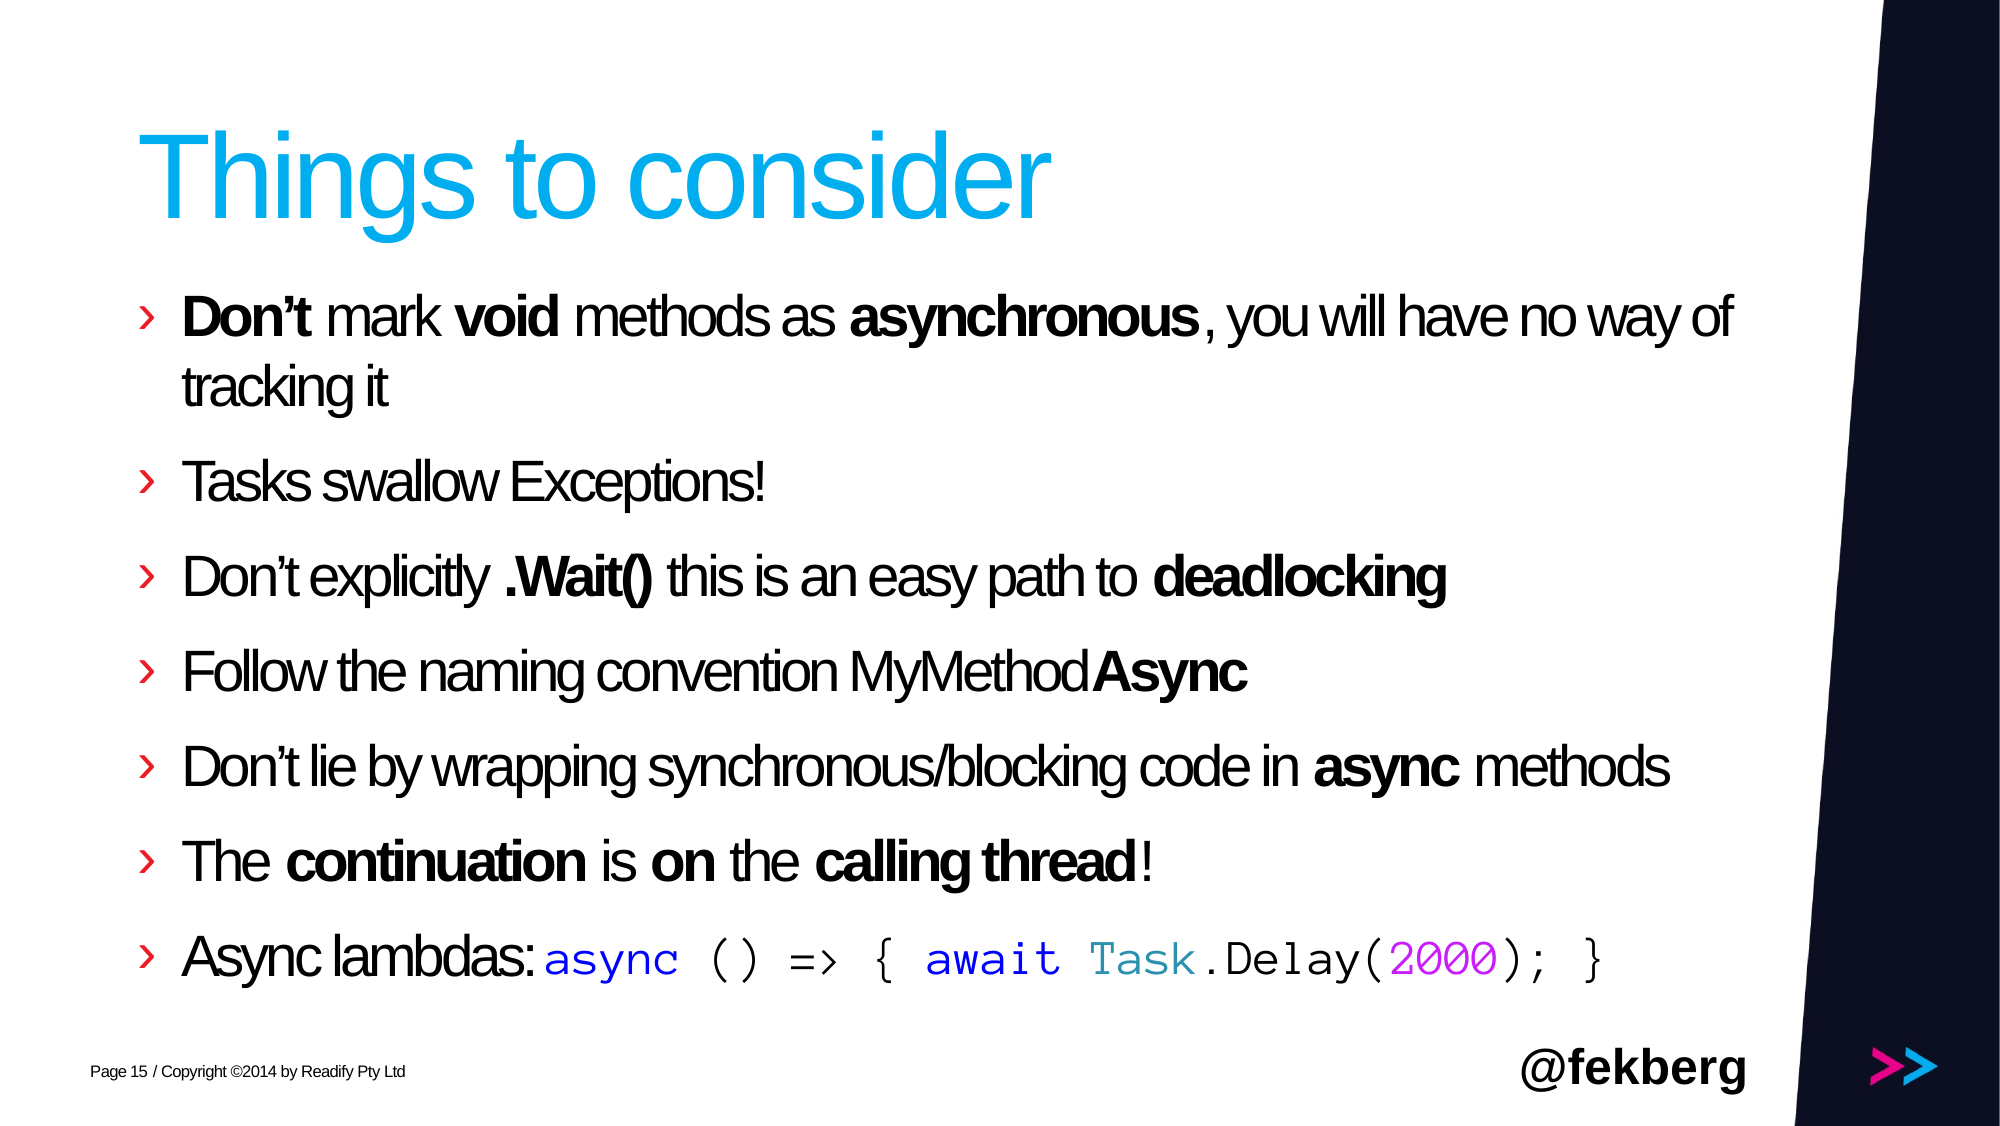

# Things to consider
Don’t mark void methods as asynchronous, you will have no way of tracking it
Tasks swallow Exceptions!
Don’t explicitly .Wait() this is an easy path to deadlocking
Follow the naming convention MyMethodAsync
Don’t lie by wrapping synchronous/blocking code in async methods
The continuation is on the calling thread!
Async lambdas:
async () => { await Task.Delay(2000); }
@fekberg
15
/ Copyright ©2014 by Readify Pty Ltd